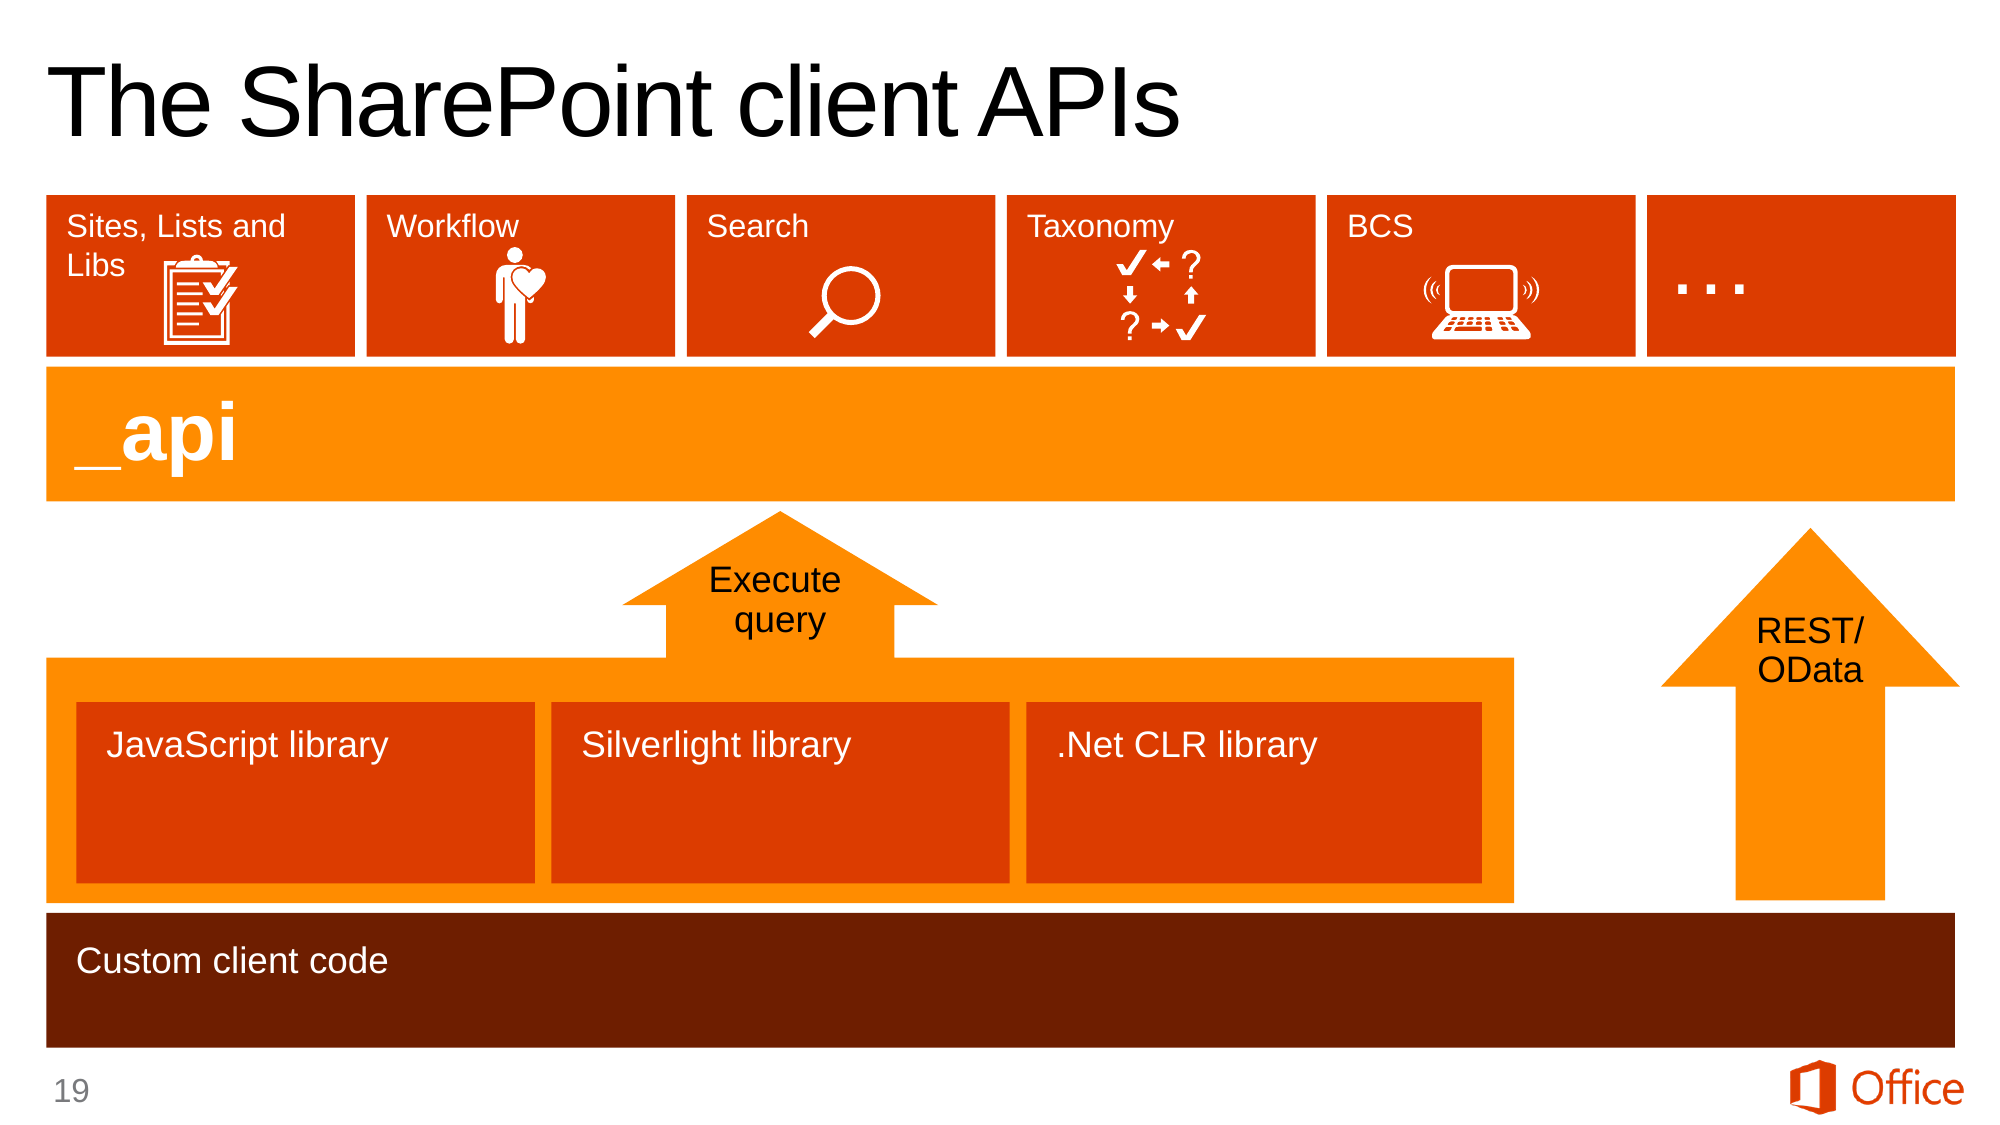

The SharePoint client APIs
Sites, Lists and Libs

Workflow

Search

Taxonomy

BCS

…
_api

Execute
query
JavaScript library
Silverlight library
.Net CLR library

REST/ OData
Custom client code
19